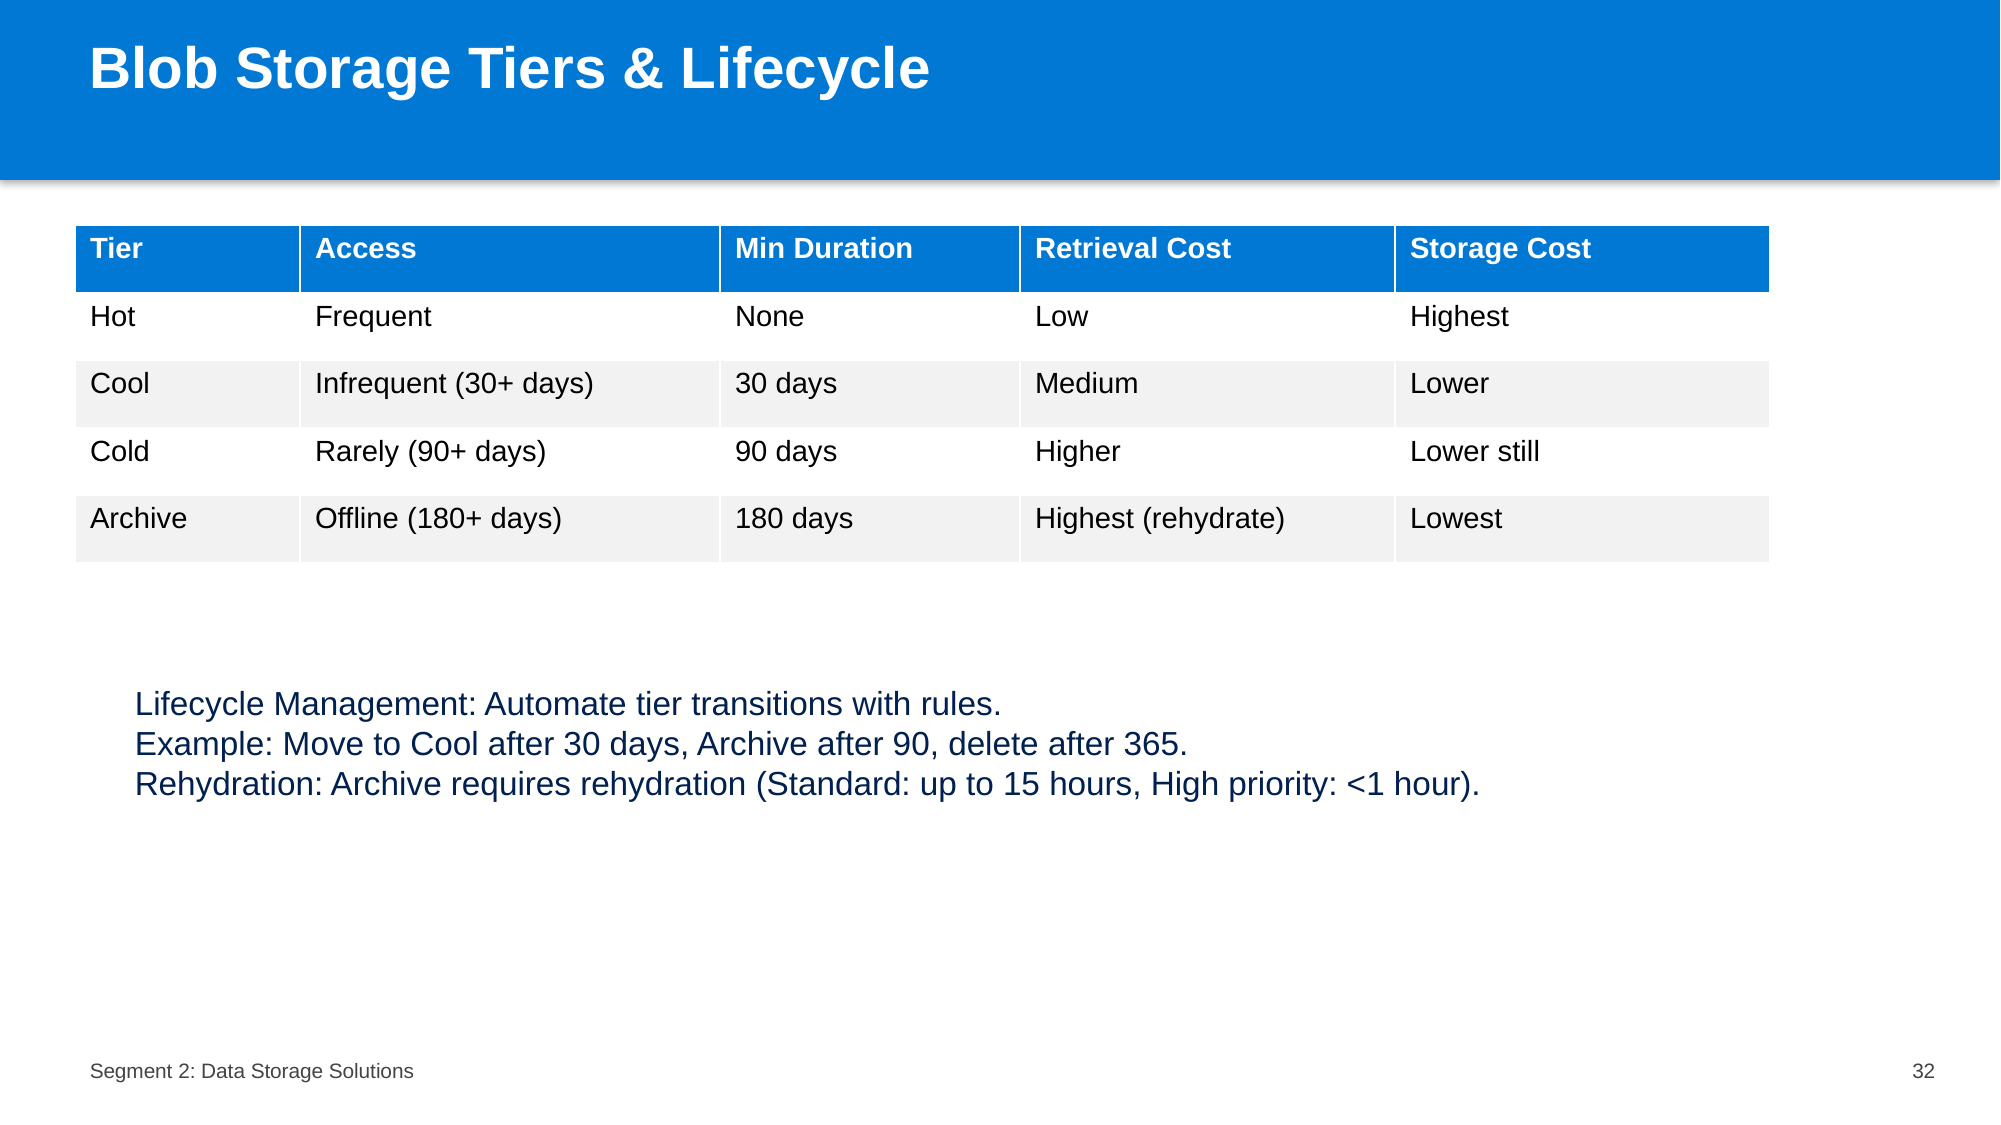

Blob Storage Tiers & Lifecycle
| Tier | Access | Min Duration | Retrieval Cost | Storage Cost |
| --- | --- | --- | --- | --- |
| Hot | Frequent | None | Low | Highest |
| Cool | Infrequent (30+ days) | 30 days | Medium | Lower |
| Cold | Rarely (90+ days) | 90 days | Higher | Lower still |
| Archive | Offline (180+ days) | 180 days | Highest (rehydrate) | Lowest |
Lifecycle Management: Automate tier transitions with rules.
Example: Move to Cool after 30 days, Archive after 90, delete after 365.
Rehydration: Archive requires rehydration (Standard: up to 15 hours, High priority: <1 hour).
Segment 2: Data Storage Solutions
32